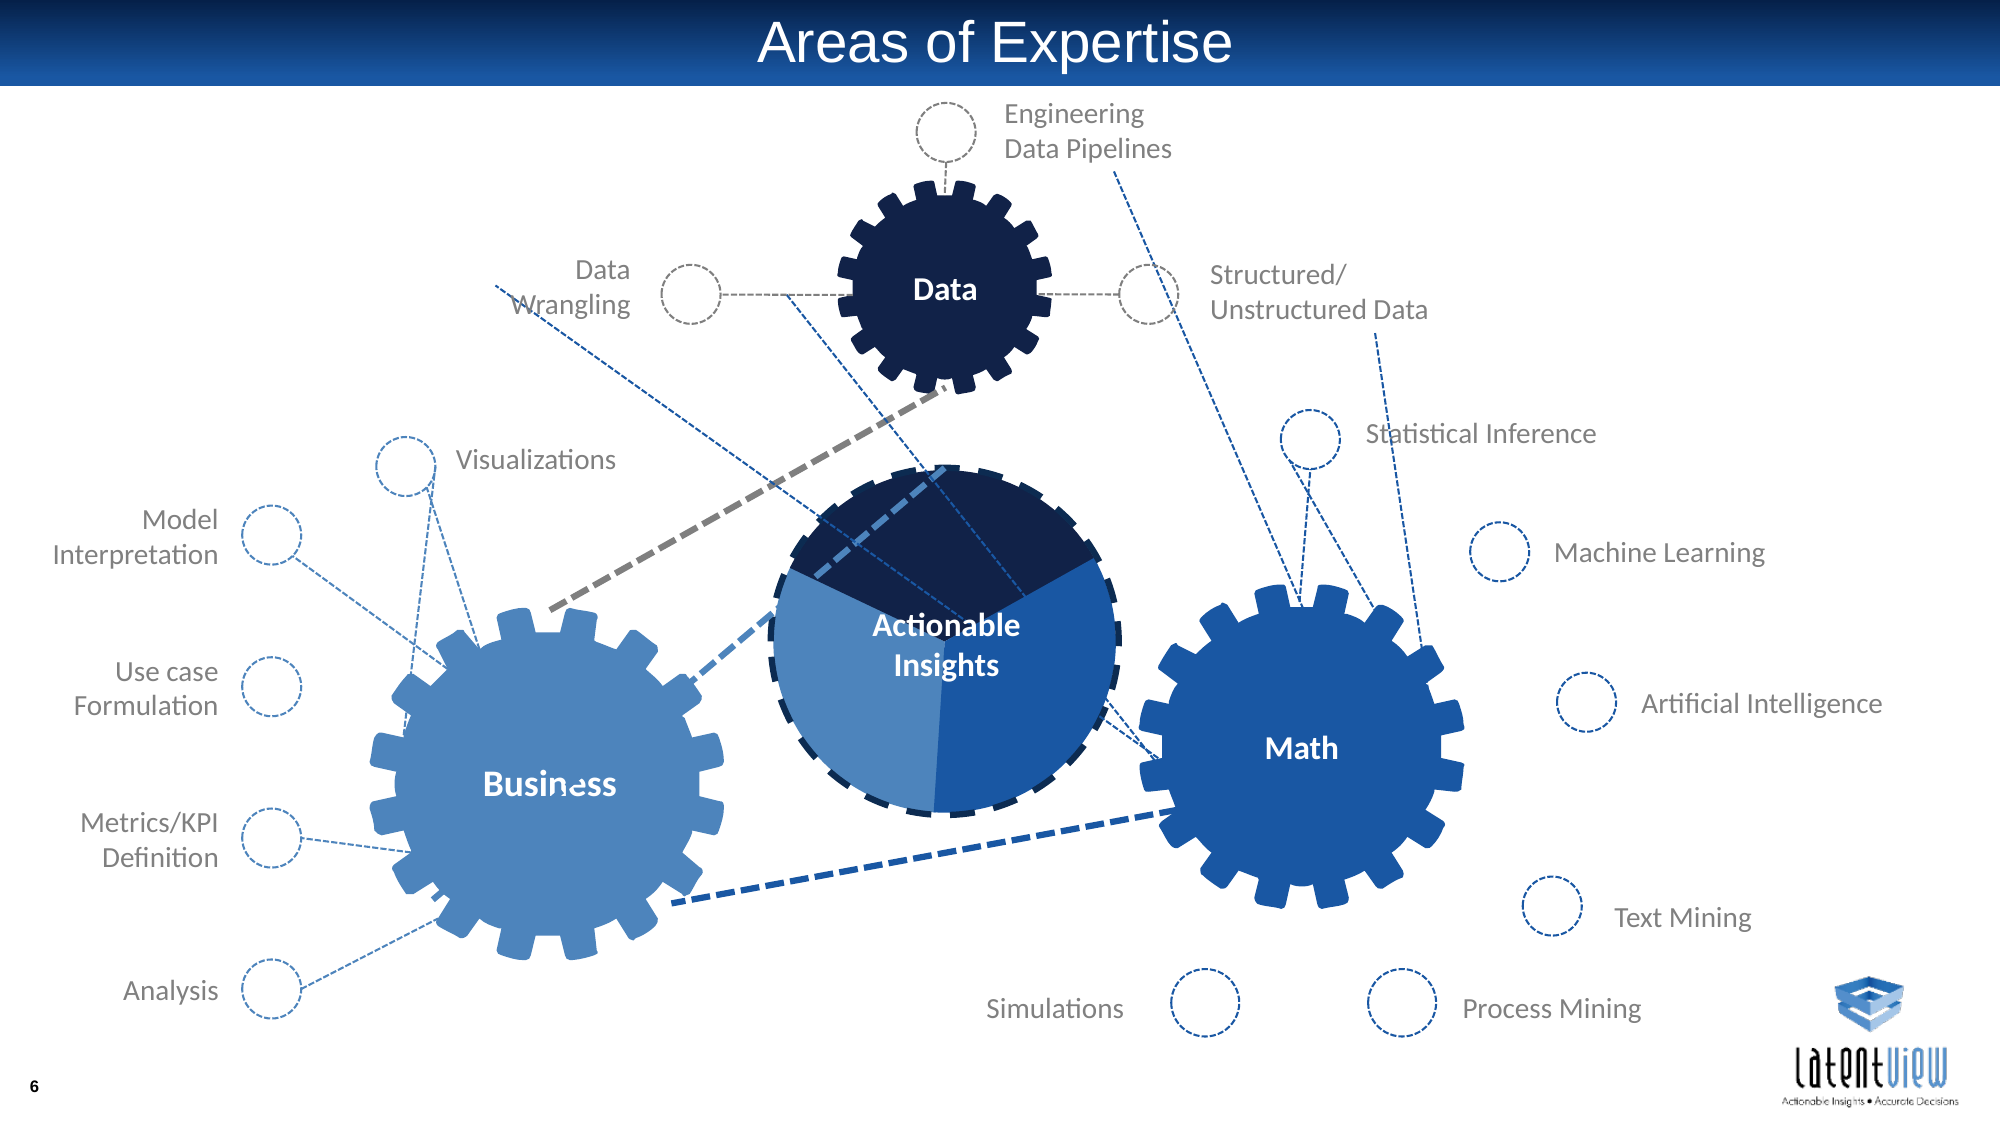

# Areas of Expertise
Engineering
Data Pipelines

Data
Data
Wrangling
Structured/
Unstructured Data

Statistical Inference

Visualizations

 Model
Interpretation

Machine Learning
Math
Actionable
Insights

Business
Use case
Formulation

Artificial Intelligence
Metrics/KPI Definition

Text Mining
Analysis

Simulations
Process Mining